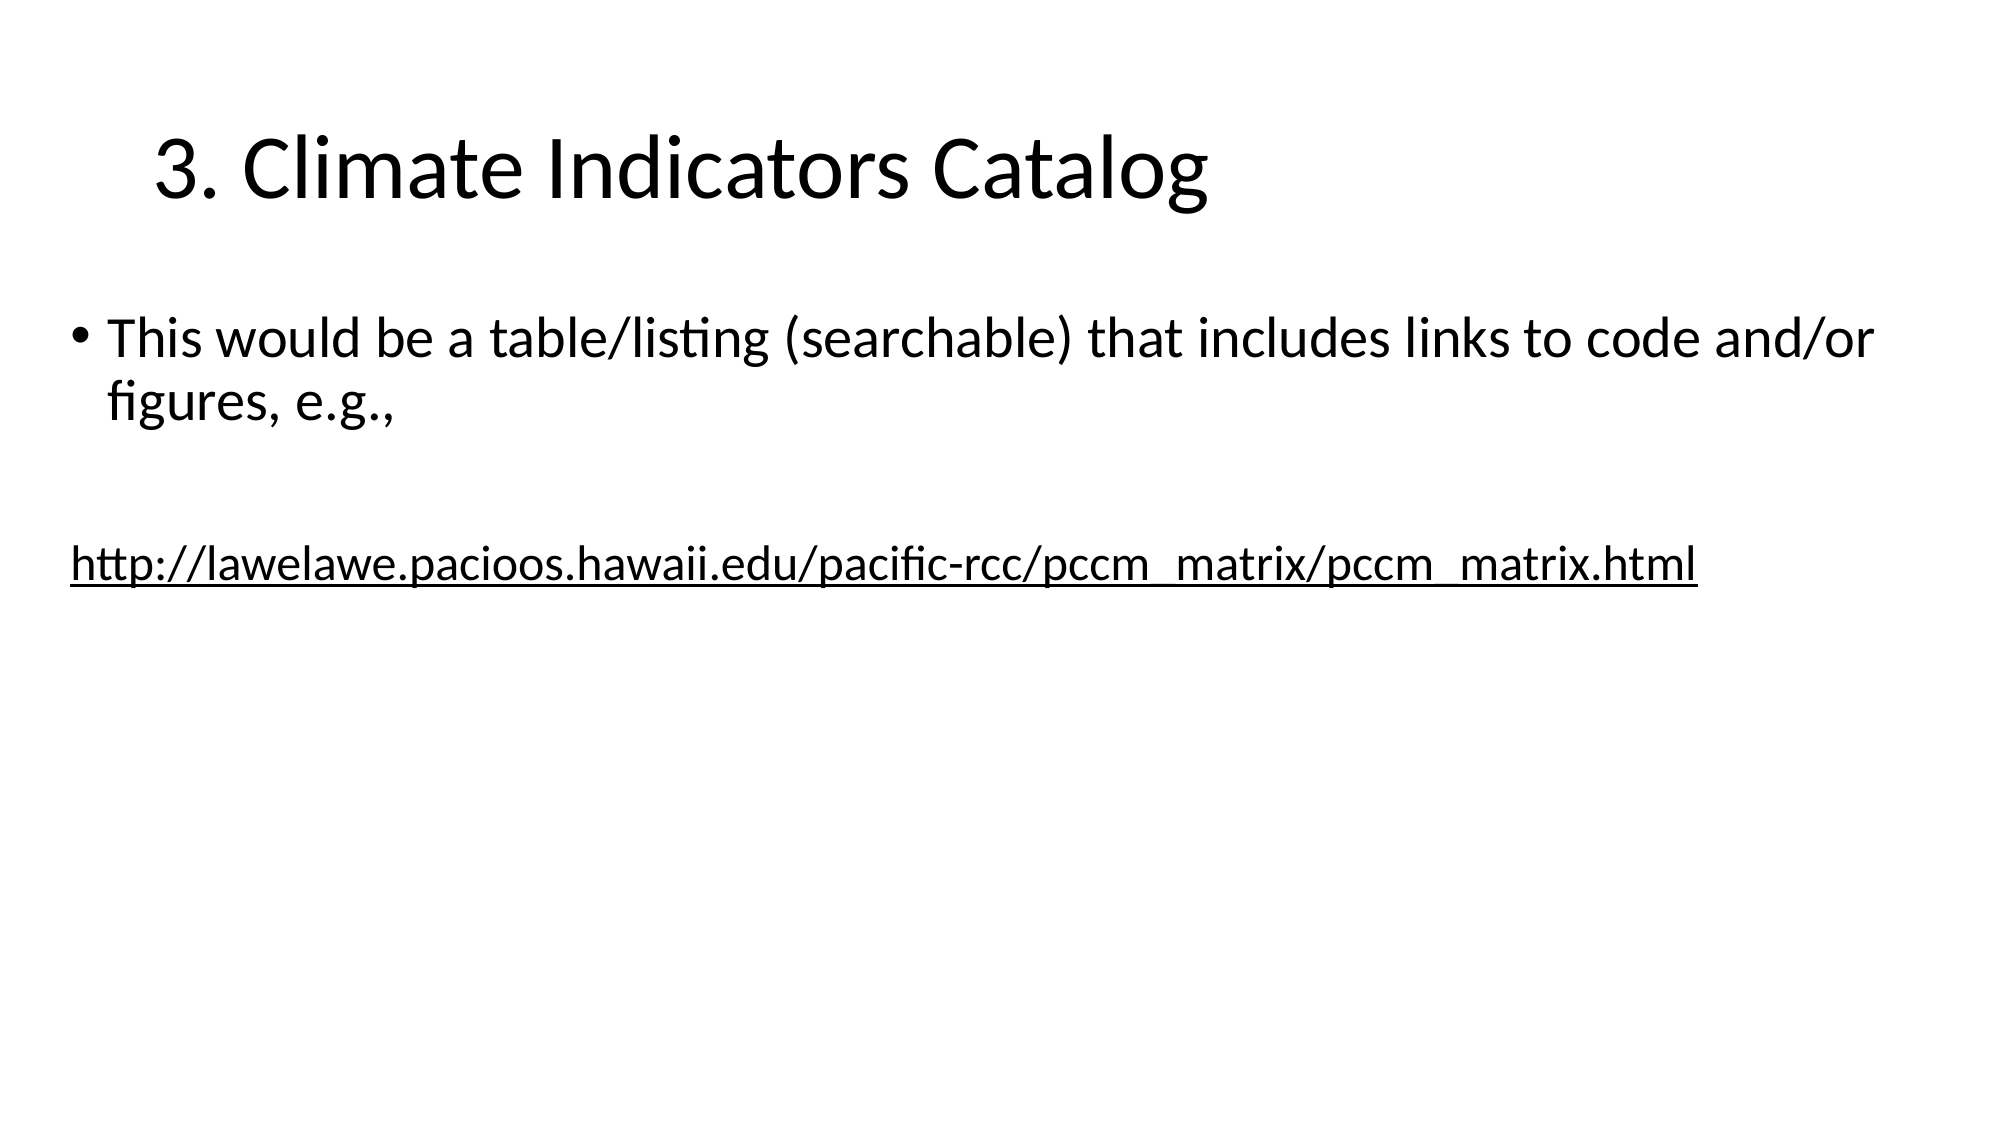

# 3. Climate Indicators Catalog
This would be a table/listing (searchable) that includes links to code and/or figures, e.g.,

http://lawelawe.pacioos.hawaii.edu/pacific-rcc/pccm_matrix/pccm_matrix.html